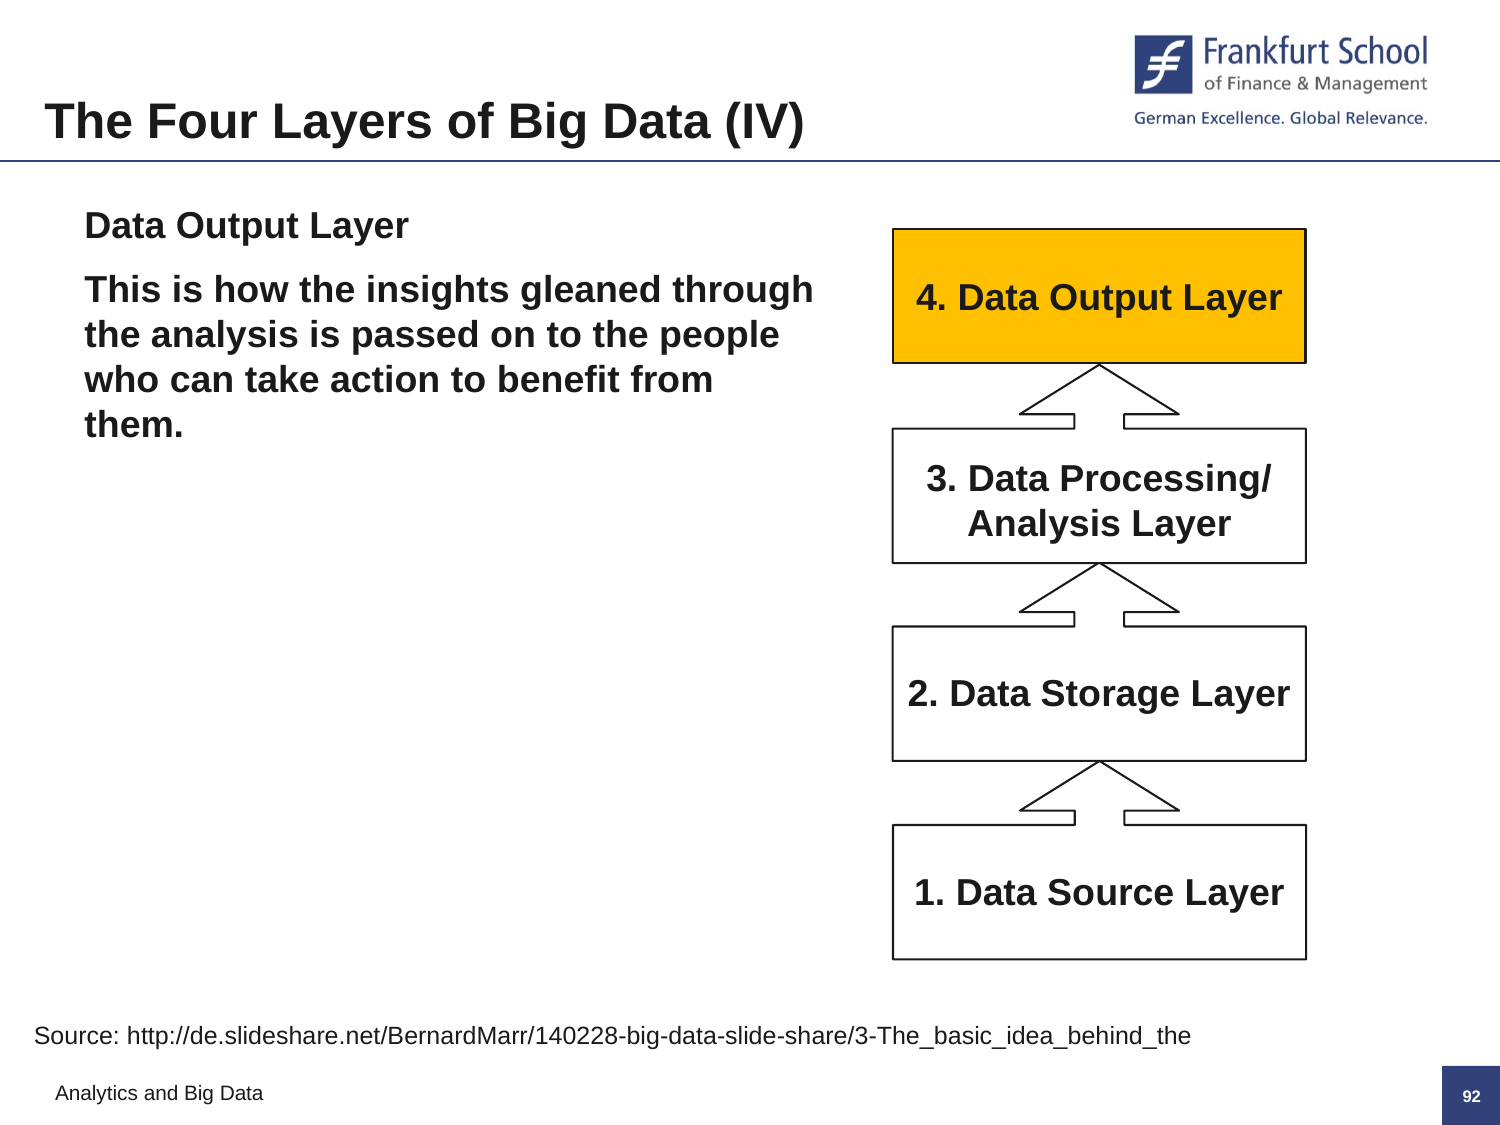

The Four Layers of Big Data (IV)
Data Output Layer
This is how the insights gleaned through the analysis is passed on to the people who can take action to benefit from them.

4. Data Output Layer

3. Data Processing/
Analysis Layer

2. Data Storage Layer

1. Data Source Layer
Source: http://de.slideshare.net/BernardMarr/140228-big-data-slide-share/3-The_basic_idea_behind_the
92